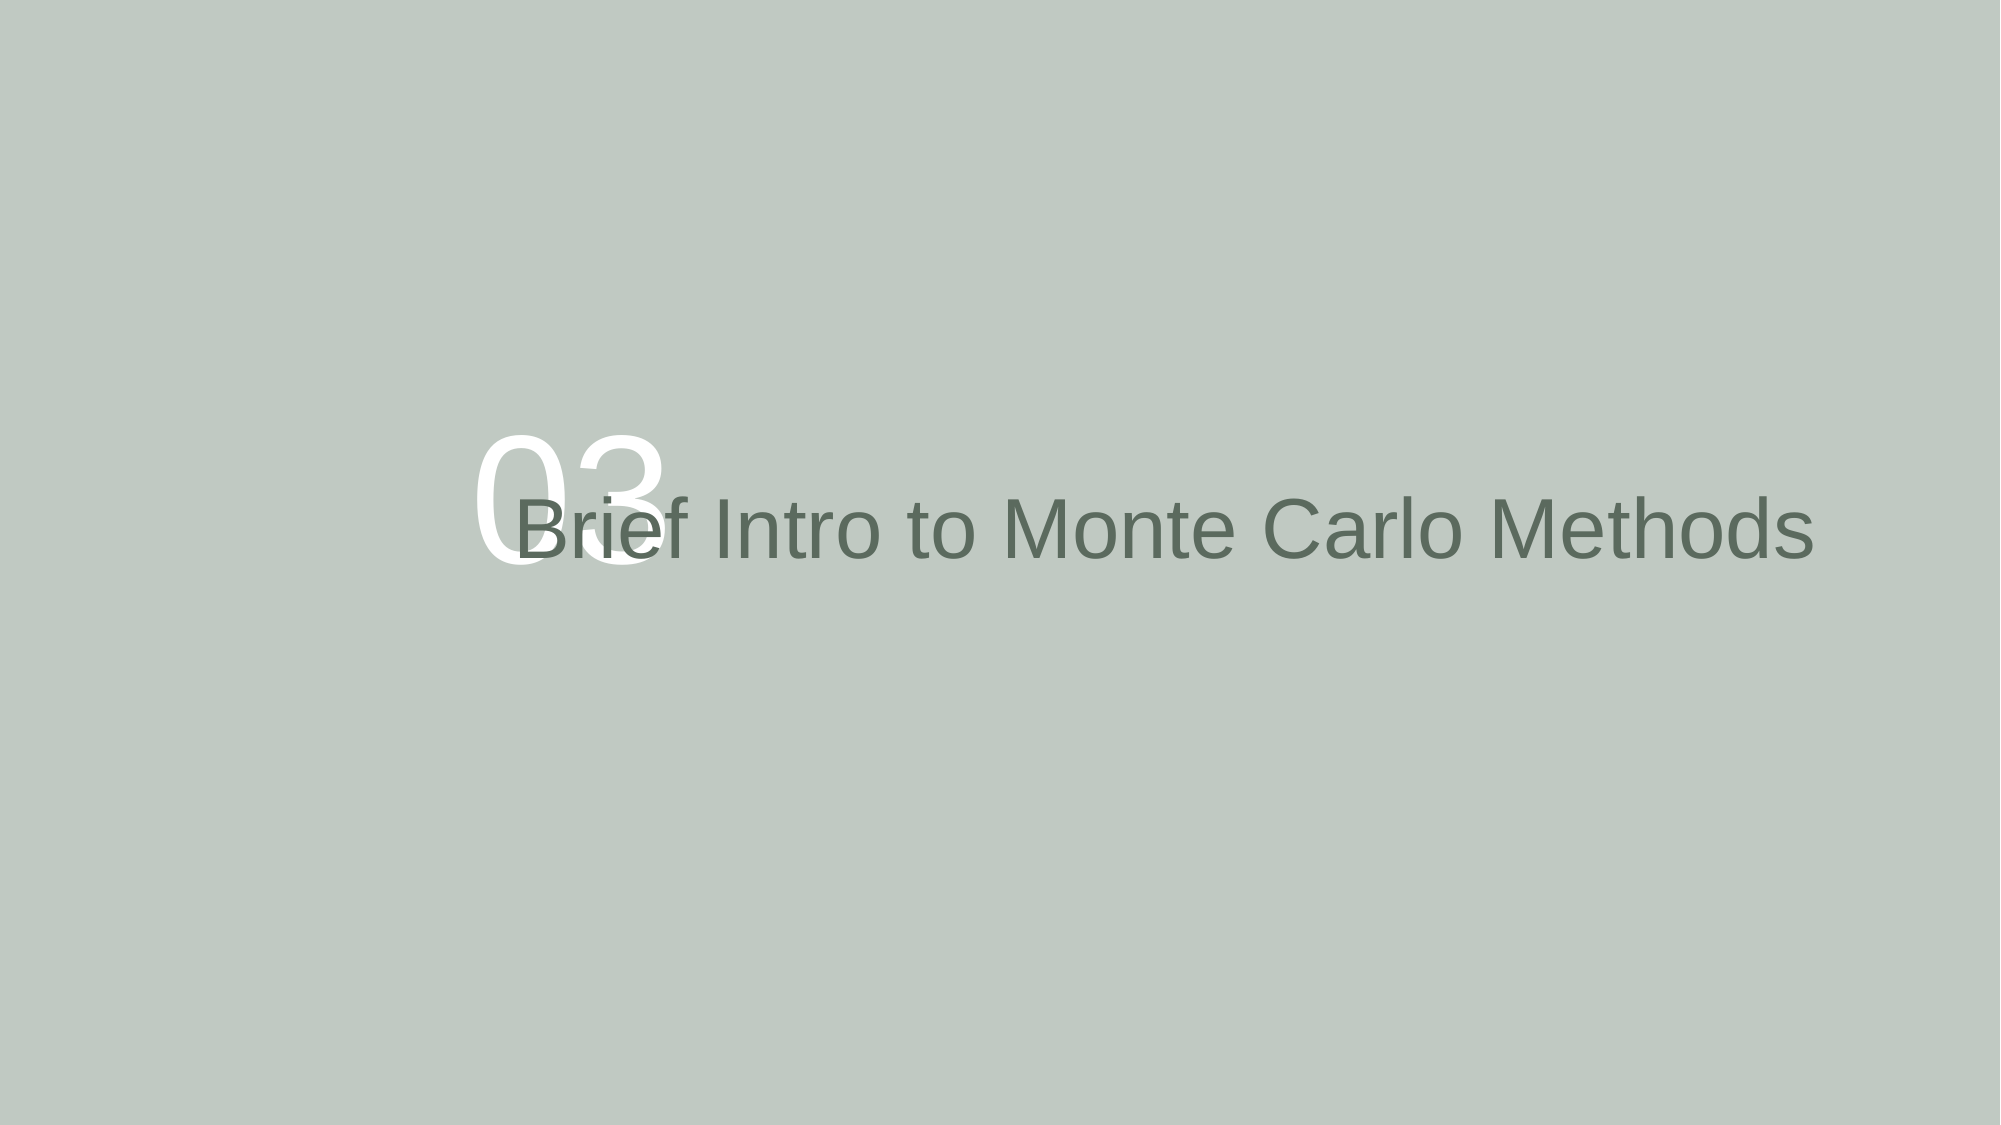

03
# Brief Intro to Monte Carlo Methods